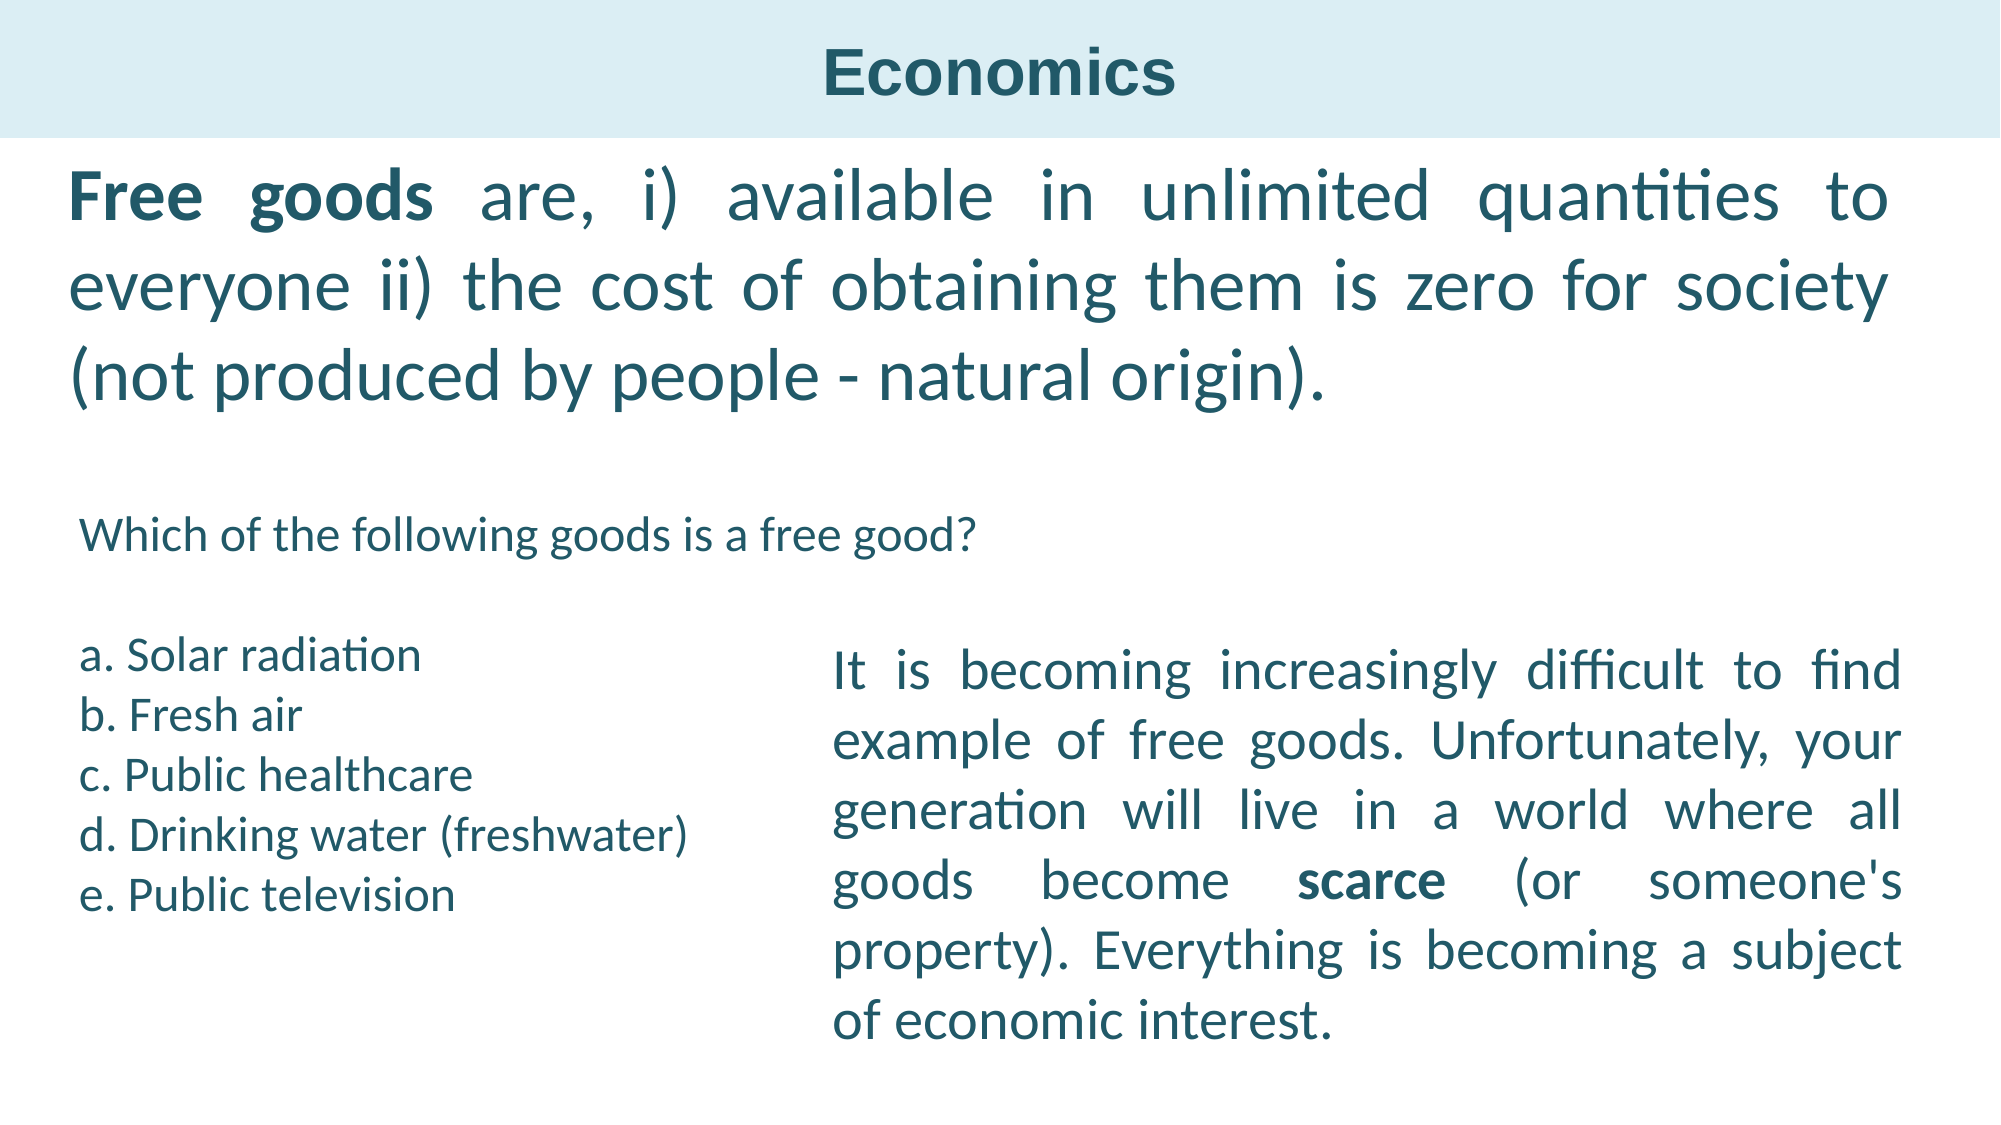

# Economics
Free goods are, i) available in unlimited quantities to everyone ii) the cost of obtaining them is zero for society (not produced by people - natural origin).
Which of the following goods is a free good?

a. Solar radiation
b. Fresh air
c. Public healthcare
d. Drinking water (freshwater)
e. Public television
It is becoming increasingly difficult to find example of free goods. Unfortunately, your generation will live in a world where all goods become scarce (or someone's property). Everything is becoming a subject of economic interest.